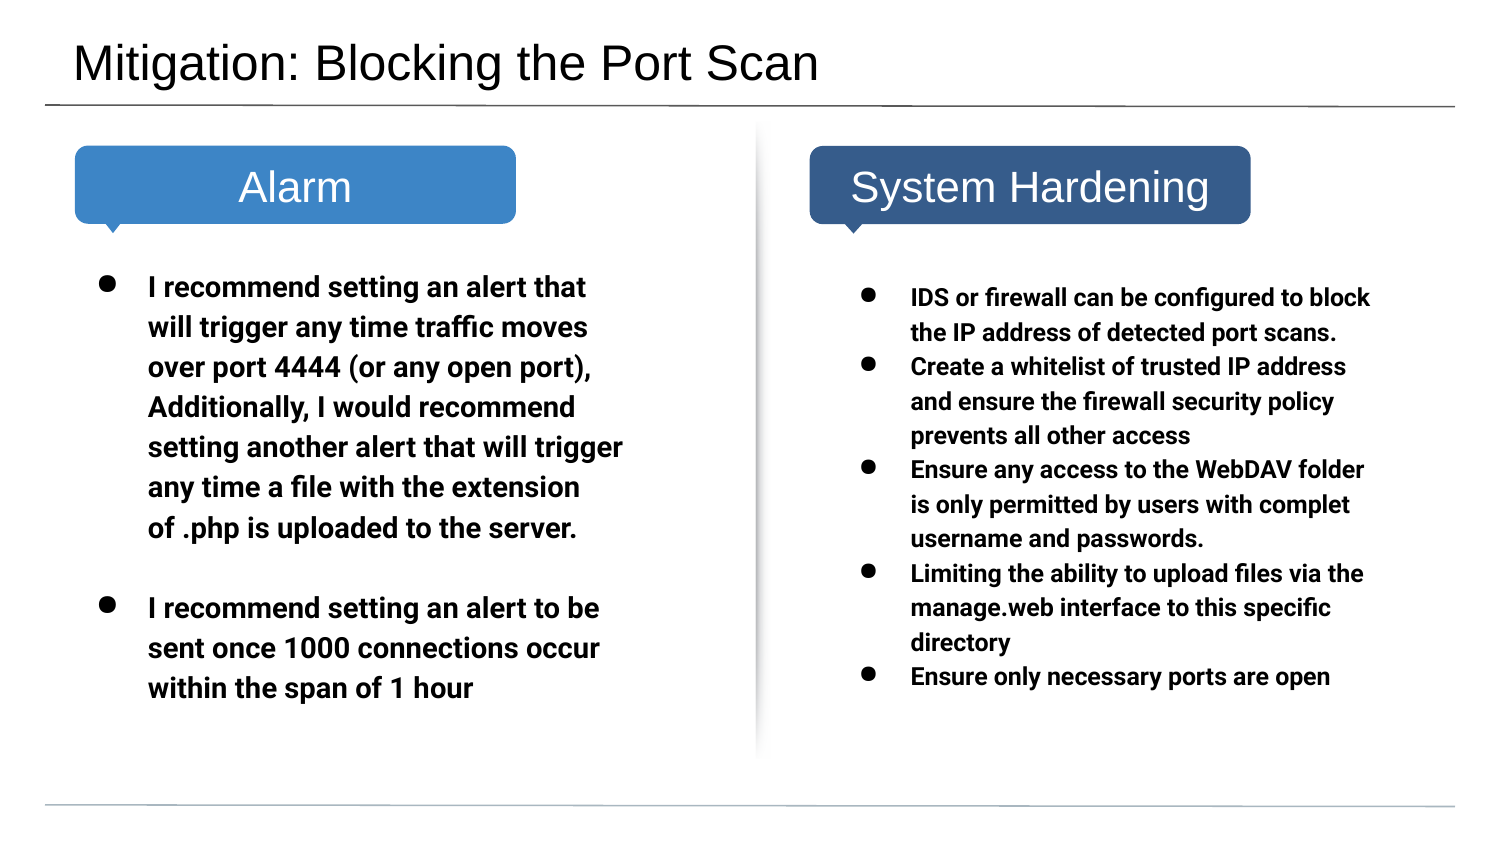

# Mitigation: Blocking the Port Scan

IDS or firewall can be configured to block the IP address of detected port scans.
Create a whitelist of trusted IP address and ensure the firewall security policy prevents all other access
Ensure any access to the WebDAV folder is only permitted by users with complet username and passwords.
Limiting the ability to upload files via the manage.web interface to this specific directory
Ensure only necessary ports are open

I recommend setting an alert that will trigger any time traffic moves over port 4444 (or any open port), Additionally, I would recommend setting another alert that will trigger any time a file with the extension of .php is uploaded to the server.

I recommend setting an alert to be sent once 1000 connections occur within the span of 1 hour